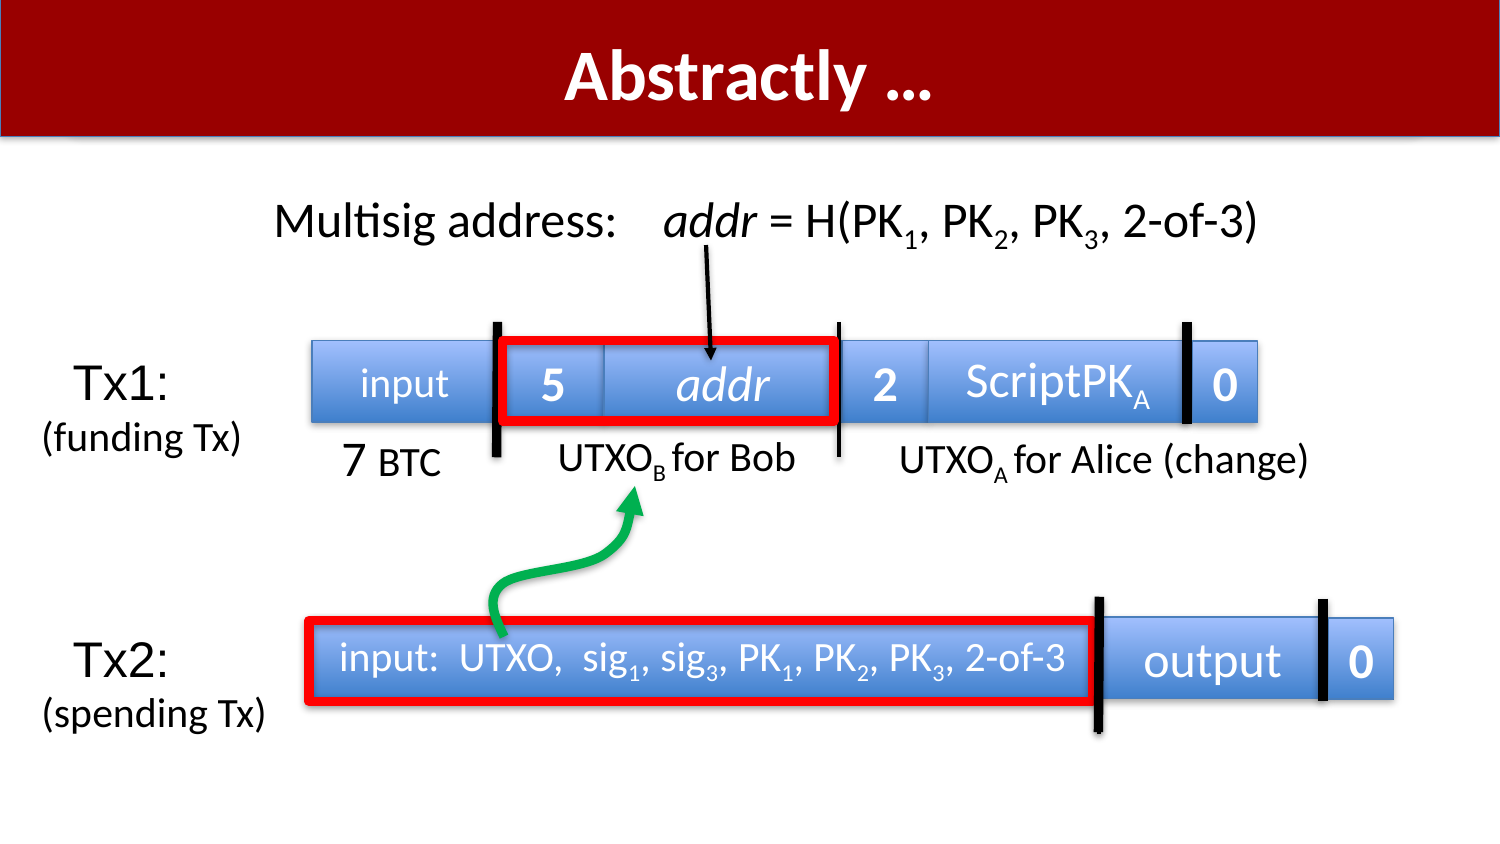

# Abstractly …
Multisig address:    addr = H(PK1, PK2, PK3, 2-of-3)

input
5
addr
2
ScriptPKA
0
Tx1:
(funding Tx)
7 BTC
UTXOB for Bob
UTXOA for Alice (change)

input:  UTXO,  sig1, sig3, PK1, PK2, PK3, 2-of-3
output
0
Tx2:
(spending Tx)